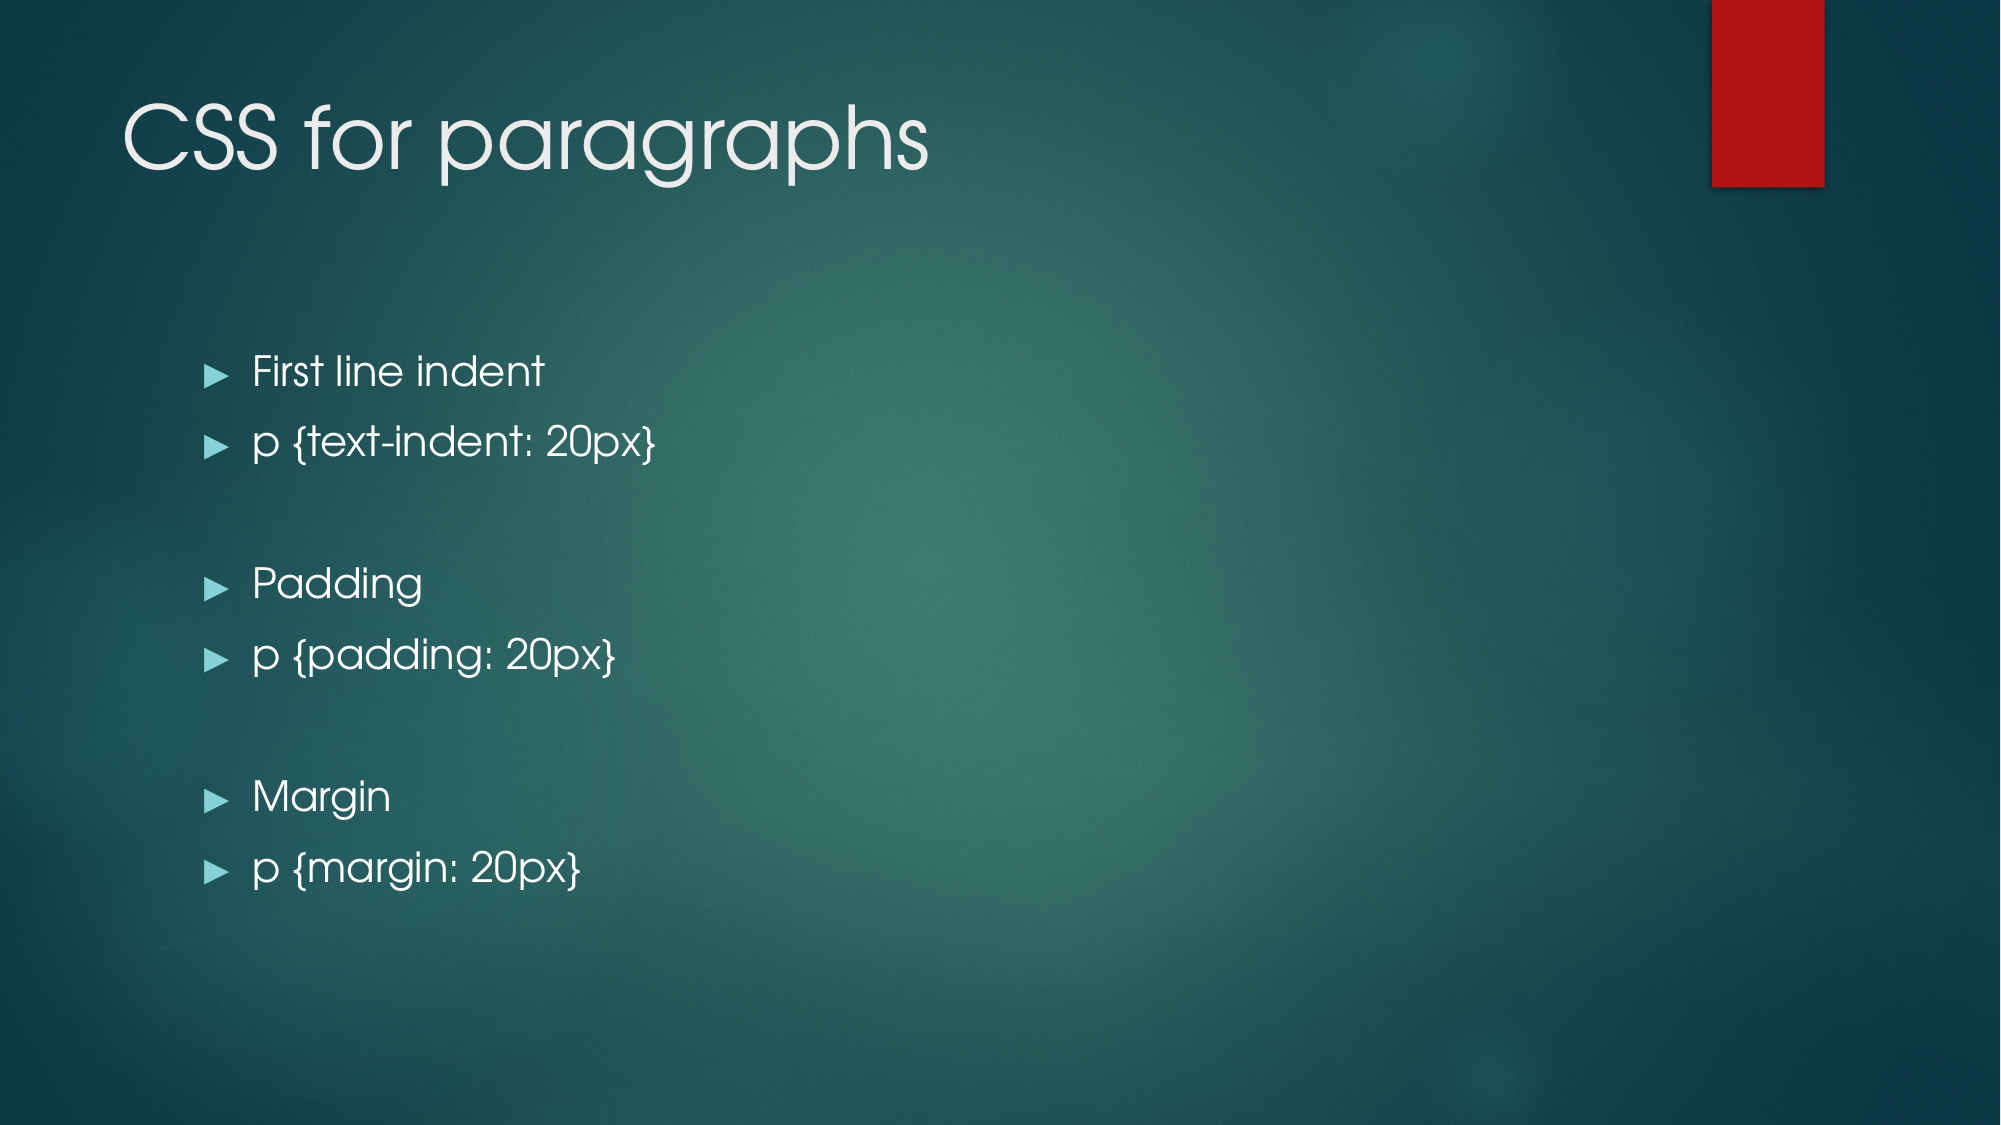

# CSS for paragraphs
First line indent
p {text-indent: 20px}

Padding
p {padding: 20px}

Margin
p {margin: 20px}